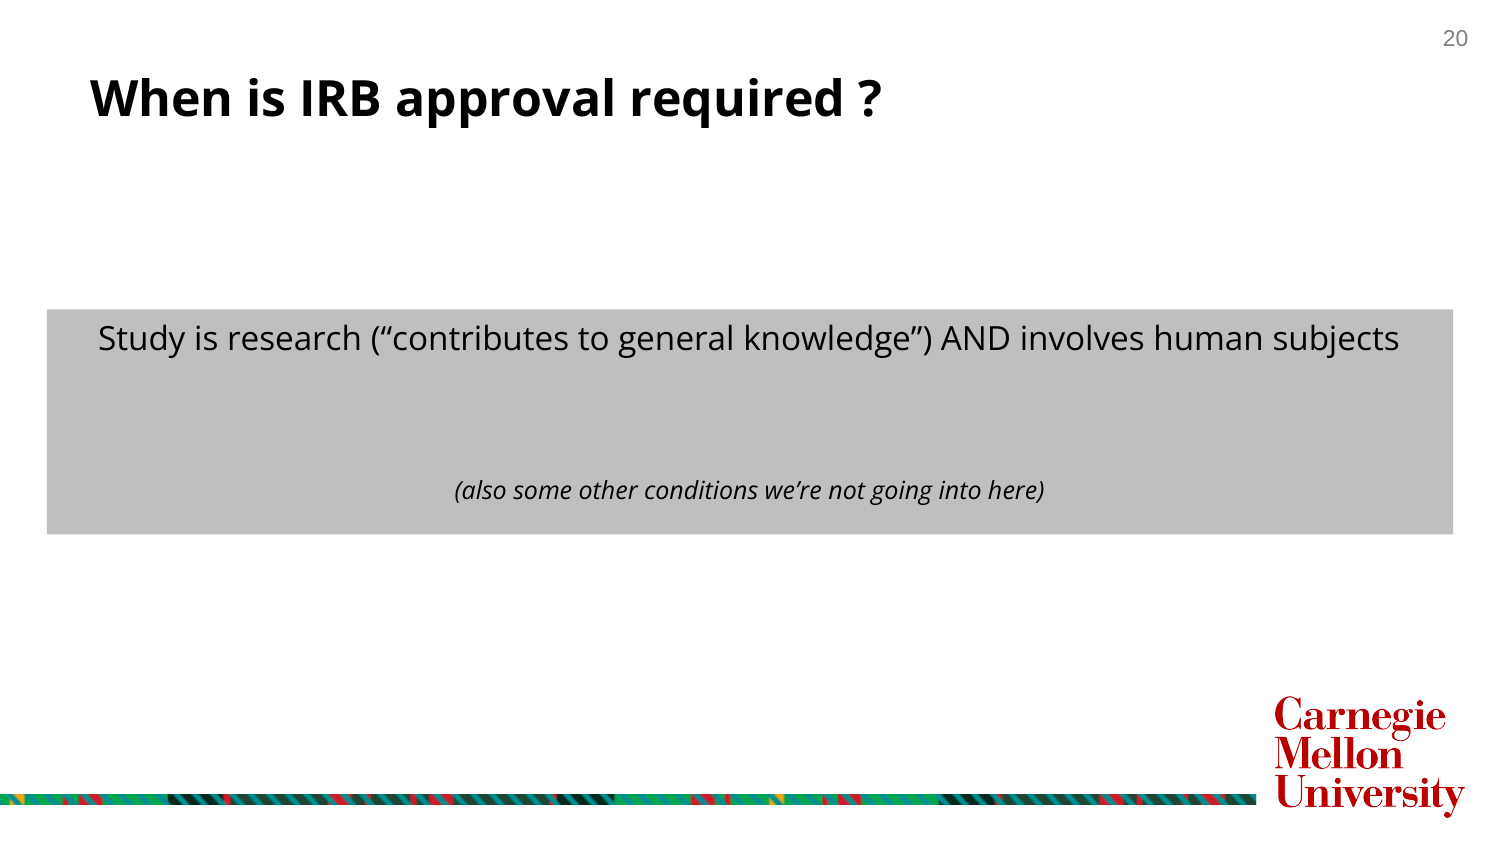

# When is IRB approval required ?
Study is research (“contributes to general knowledge”) AND involves human subjects

(also some other conditions we’re not going into here)
20